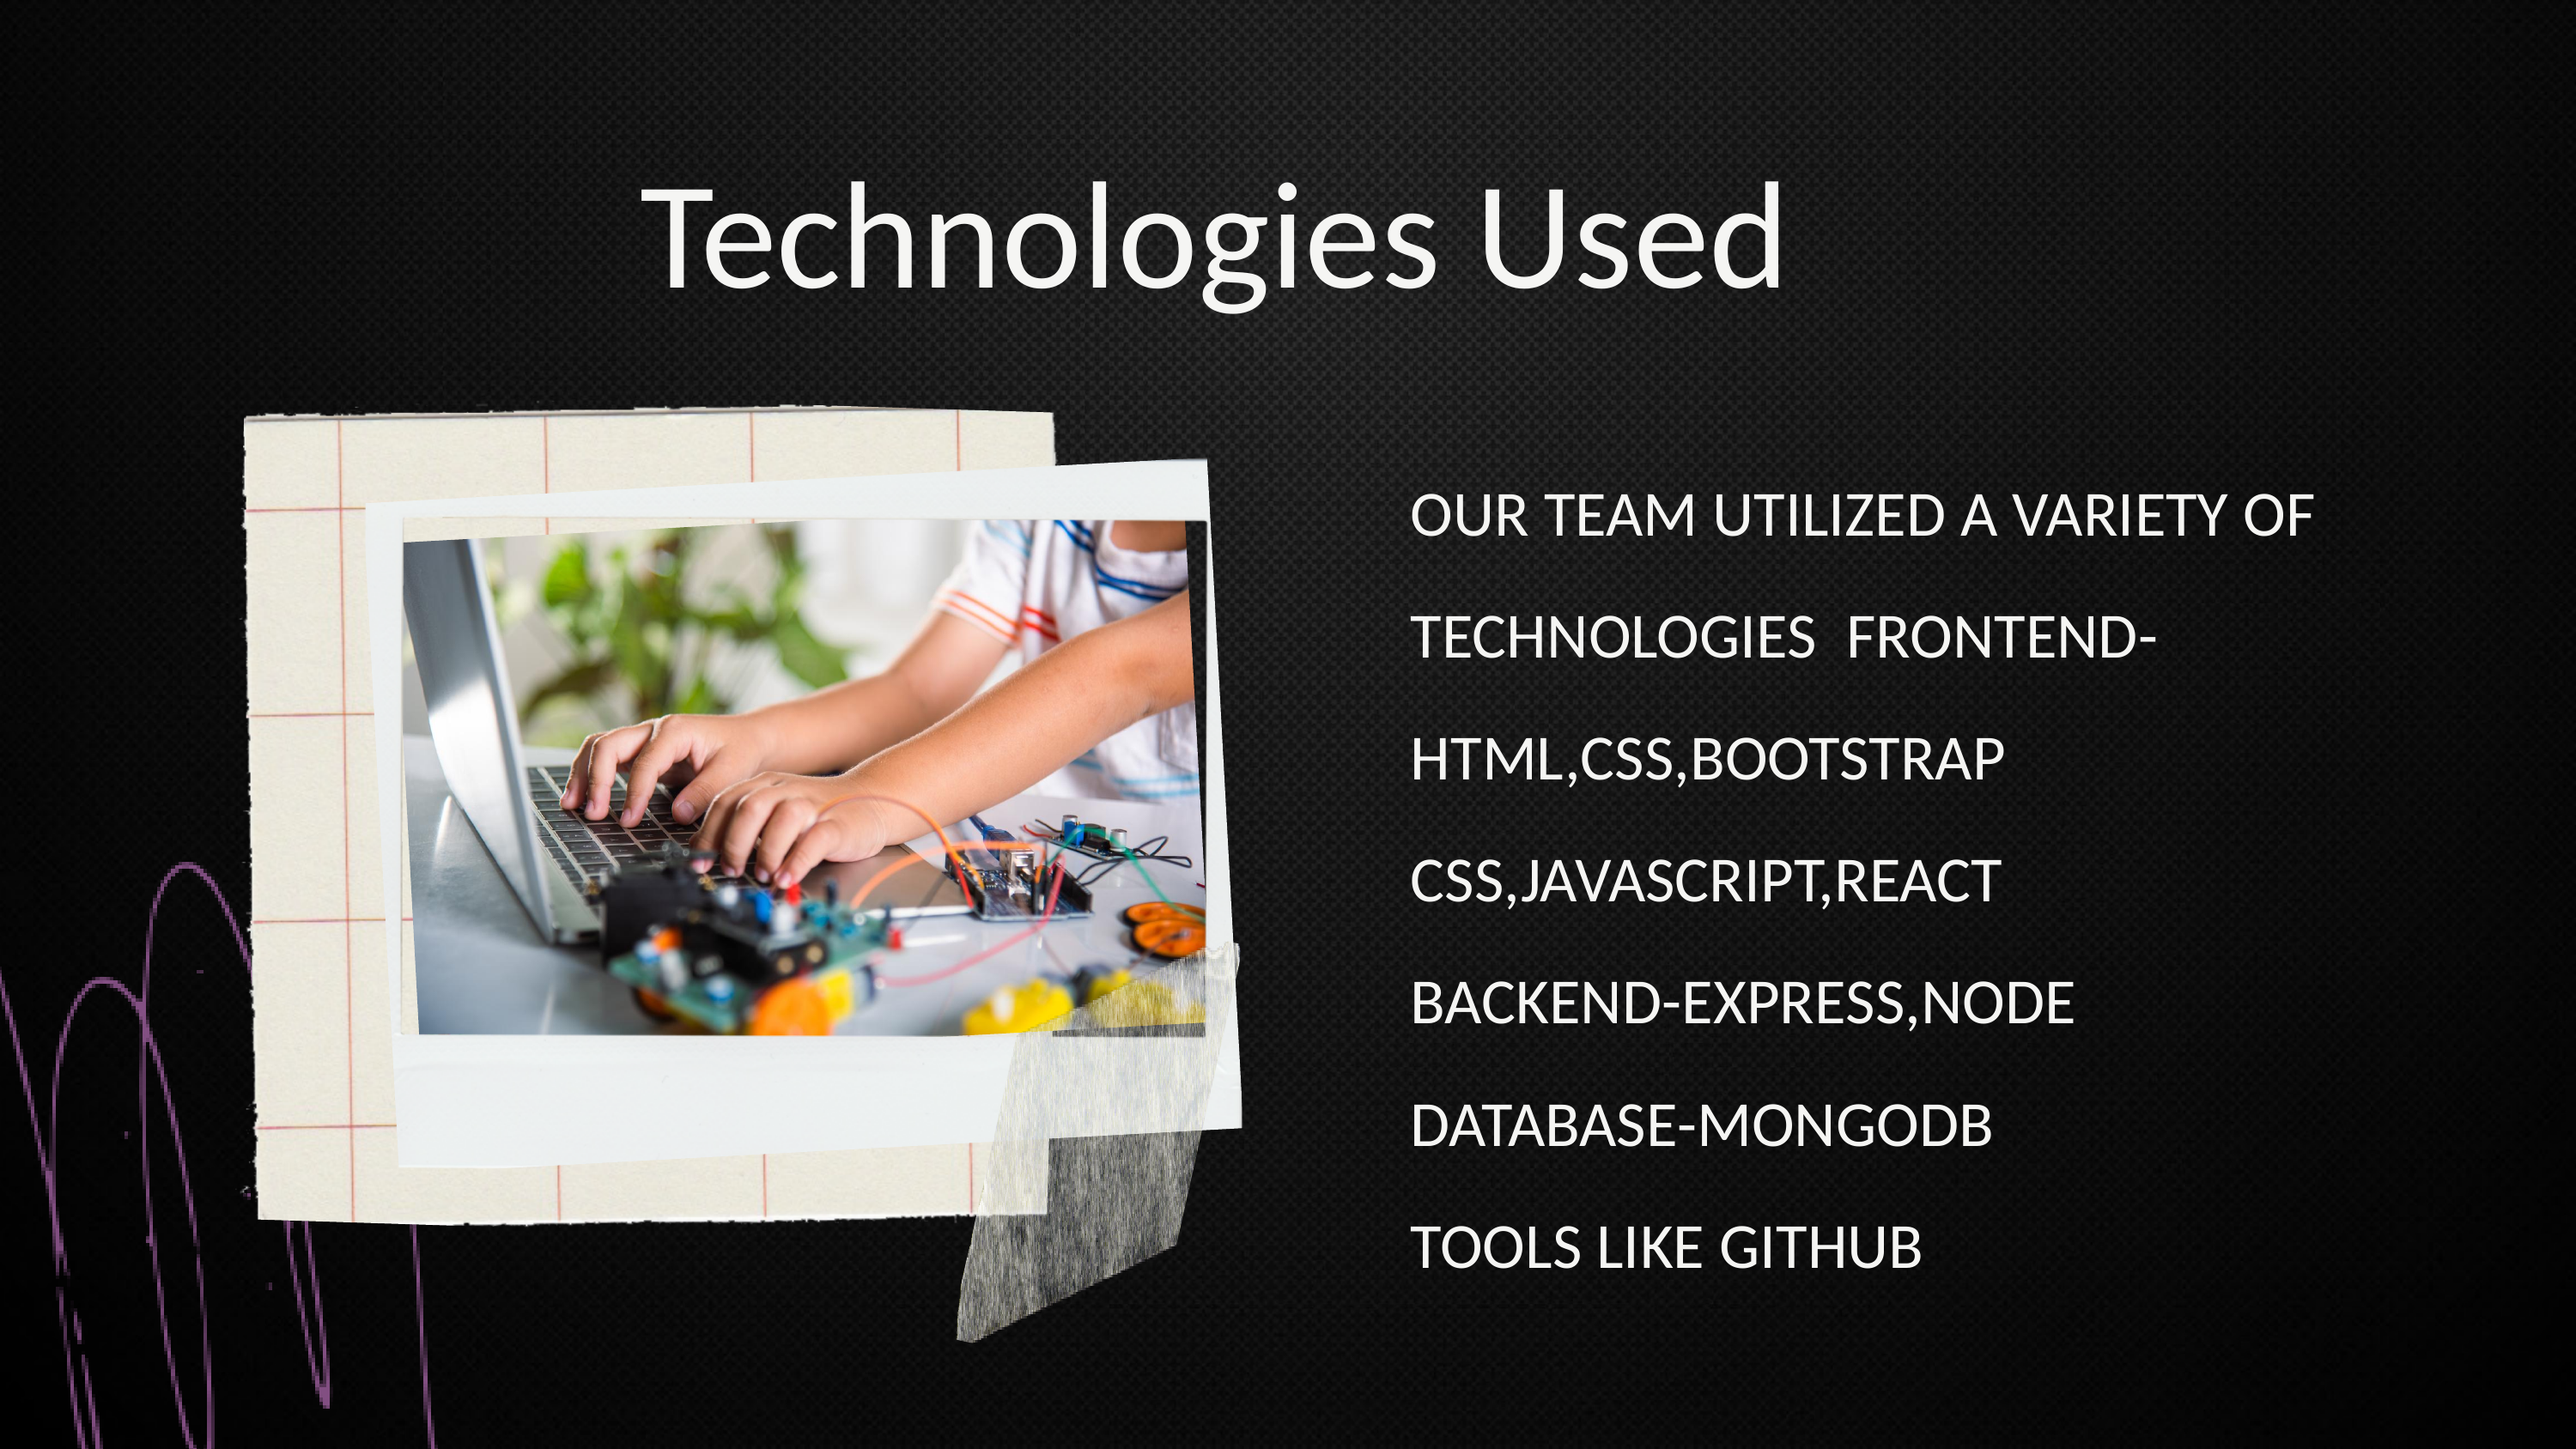

Technologies Used

OUR TEAM UTILIZED A VARIETY OF TECHNOLOGIES  FRONTEND-HTML,CSS,BOOTSTRAP CSS,JAVASCRIPT,REACT
BACKEND-EXPRESS,NODE
DATABASE-MONGODB
TOOLS LIKE GITHUB